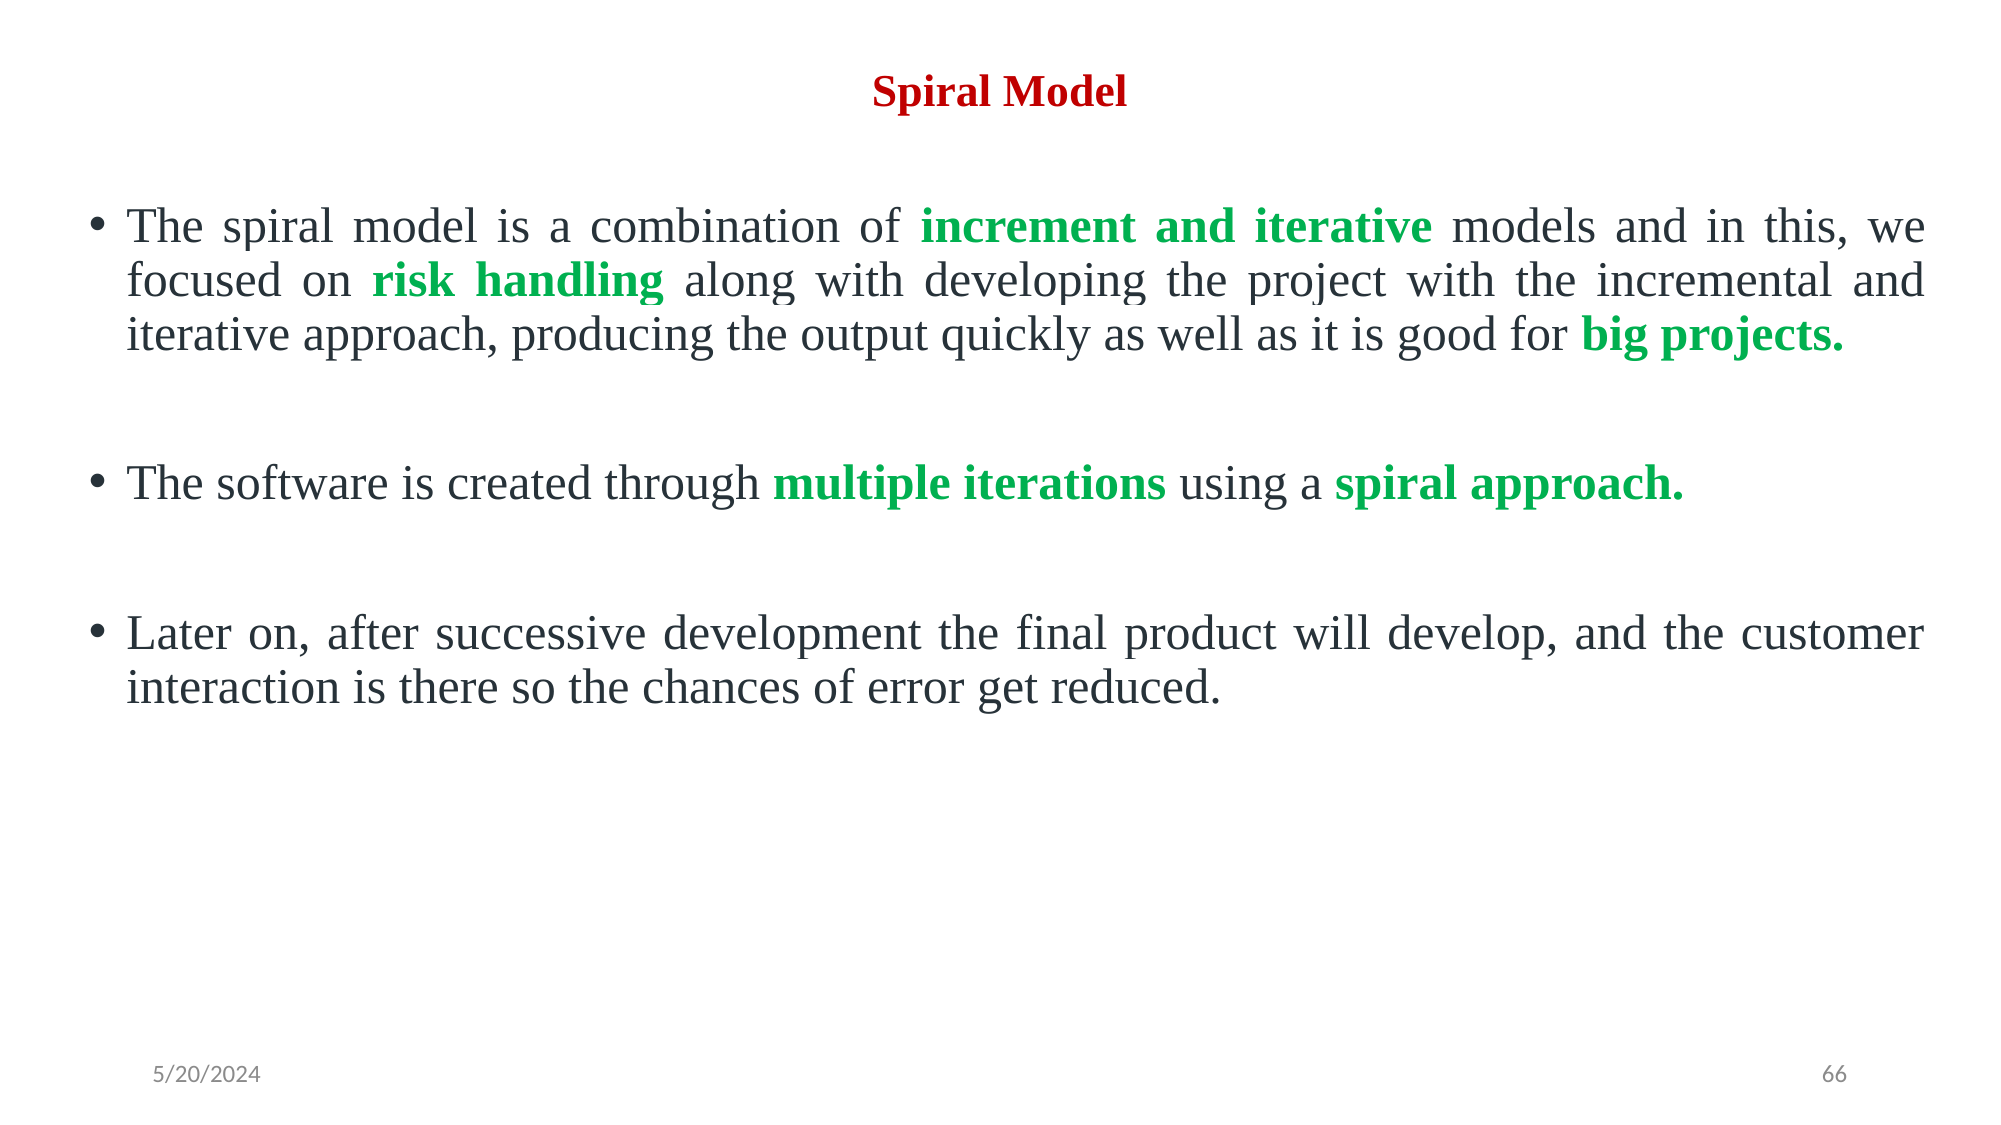

# Spiral Model
The spiral model is a combination of increment and iterative models and in this, we focused on risk handling along with developing the project with the incremental and iterative approach, producing the output quickly as well as it is good for big projects.

The software is created through multiple iterations using a spiral approach.

Later on, after successive development the final product will develop, and the customer interaction is there so the chances of error get reduced.
5/20/2024
66